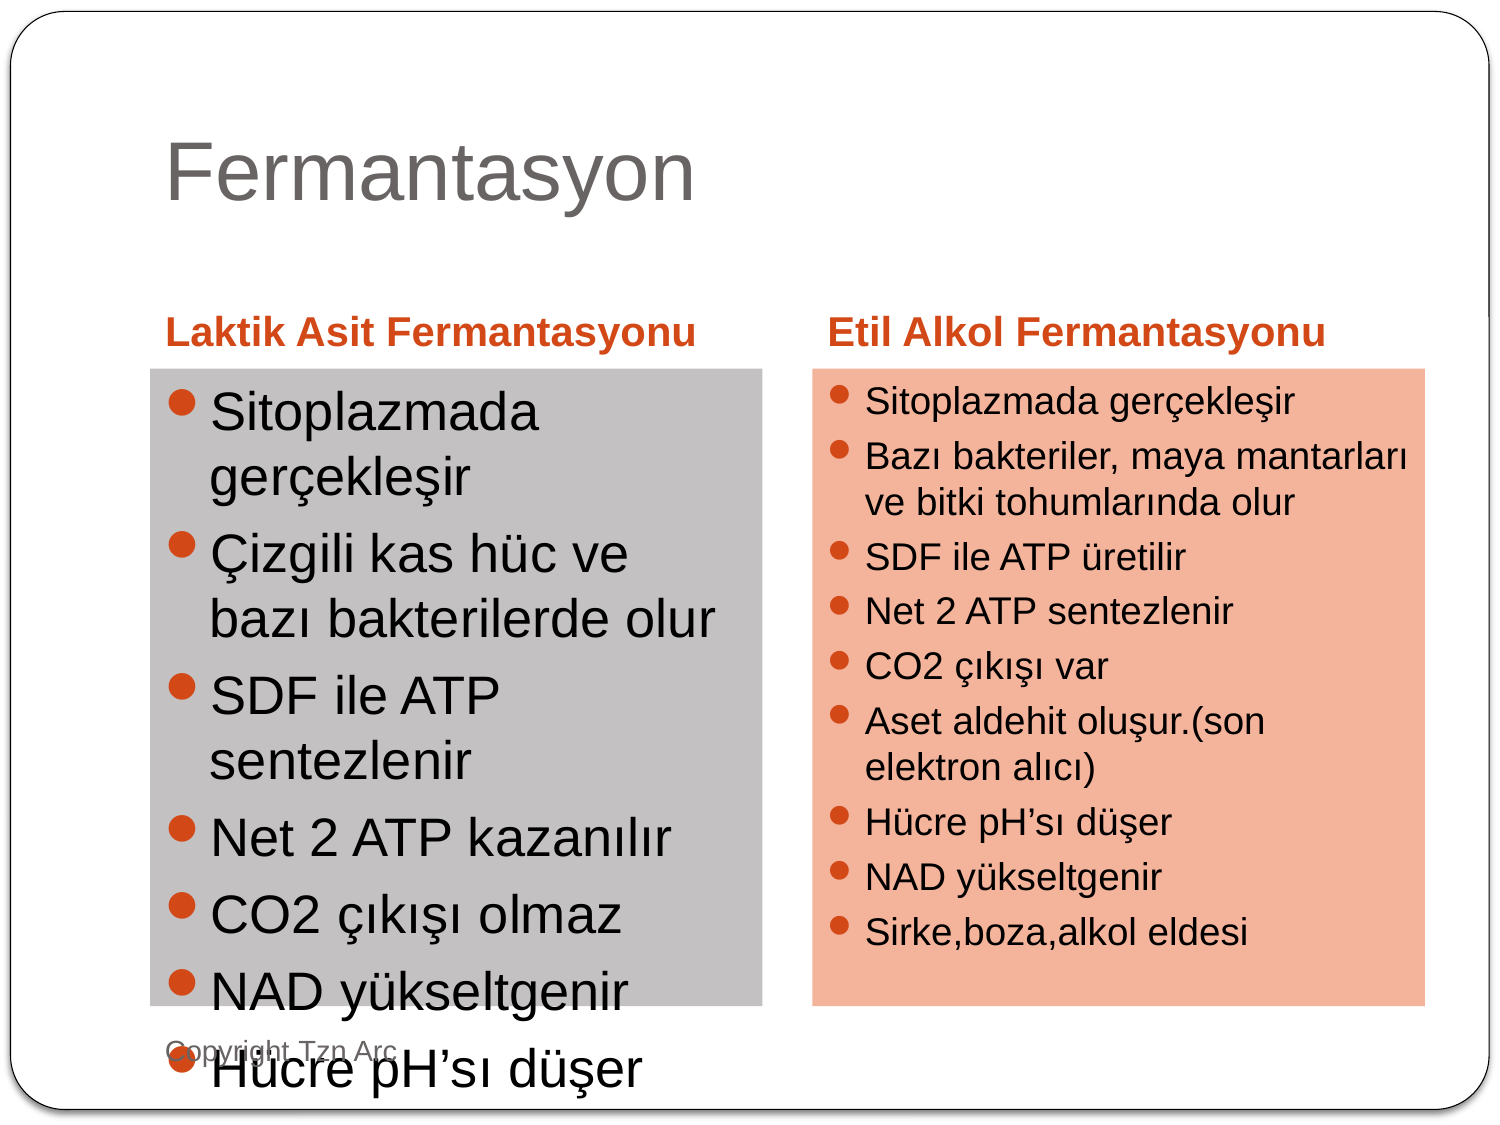

# Fermantasyon
Laktik Asit Fermantasyonu
Etil Alkol Fermantasyonu
Sitoplazmada gerçekleşir
Çizgili kas hüc ve bazı bakterilerde olur
SDF ile ATP sentezlenir
Net 2 ATP kazanılır
CO2 çıkışı olmaz
NAD yükseltgenir
Hücre pH’sı düşer

Sitoplazmada gerçekleşir
Bazı bakteriler, maya mantarları ve bitki tohumlarında olur
SDF ile ATP üretilir
Net 2 ATP sentezlenir
CO2 çıkışı var
Aset aldehit oluşur.(son elektron alıcı)
Hücre pH’sı düşer
NAD yükseltgenir
Sirke,boza,alkol eldesi

Copyright Tzn Arc